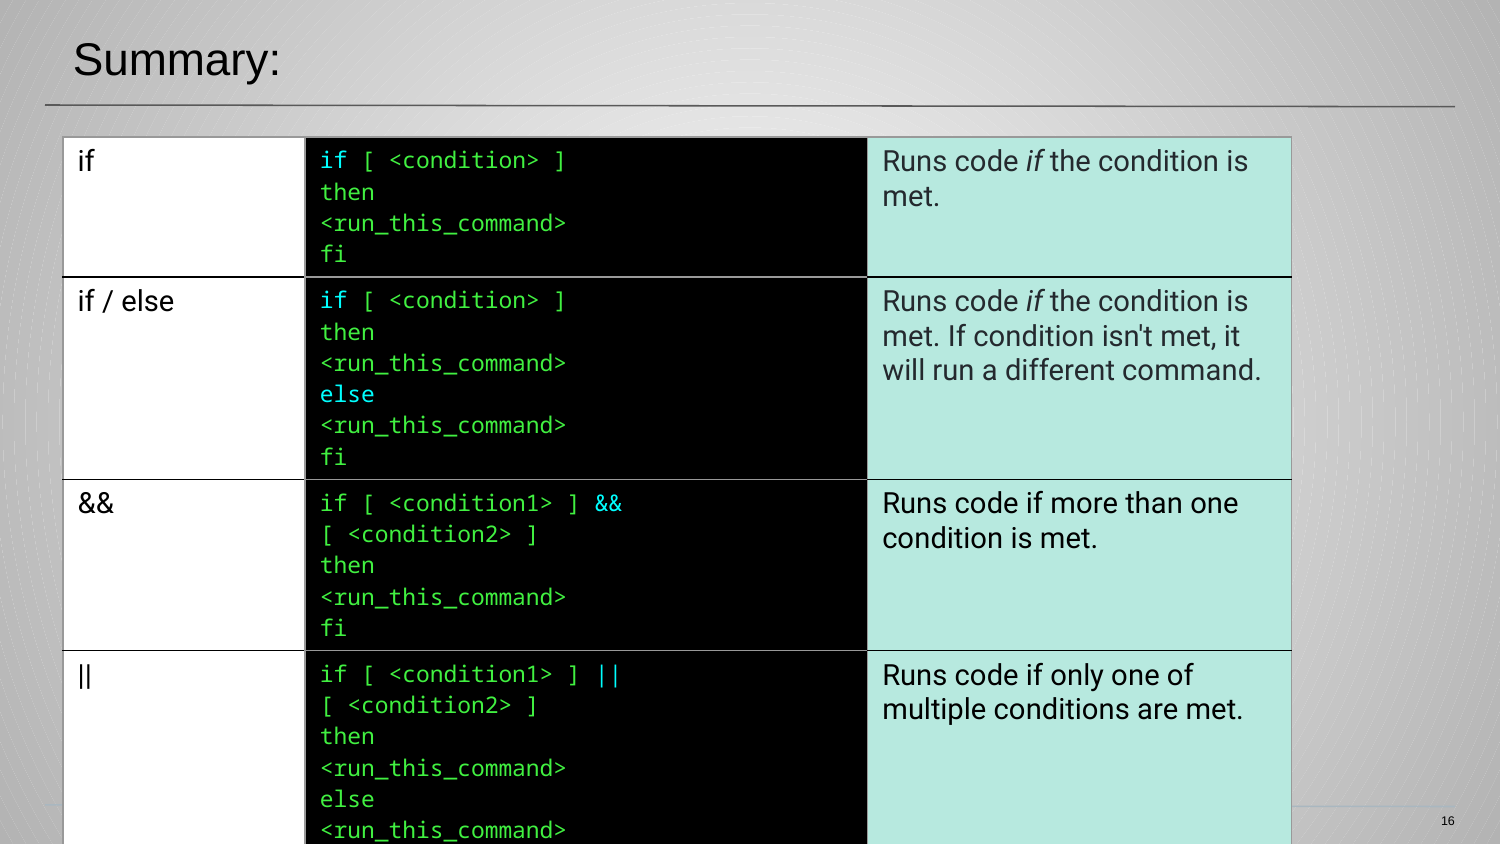

# Summary:

| if | if [ <condition> ] then <run\_this\_command> fi | Runs code if the condition is met. |
| --- | --- | --- |
| if / else | if [ <condition> ] then <run\_this\_command> else <run\_this\_command> fi | Runs code if the condition is met. If condition isn't met, it will run a different command. |
| && | if [ <condition1> ] && [ <condition2> ] then <run\_this\_command> fi | Runs code if more than one condition is met. |
| || | if [ <condition1> ] || [ <condition2> ] then <run\_this\_command> else <run\_this\_command> fi | Runs code if only one of multiple conditions are met. |
16